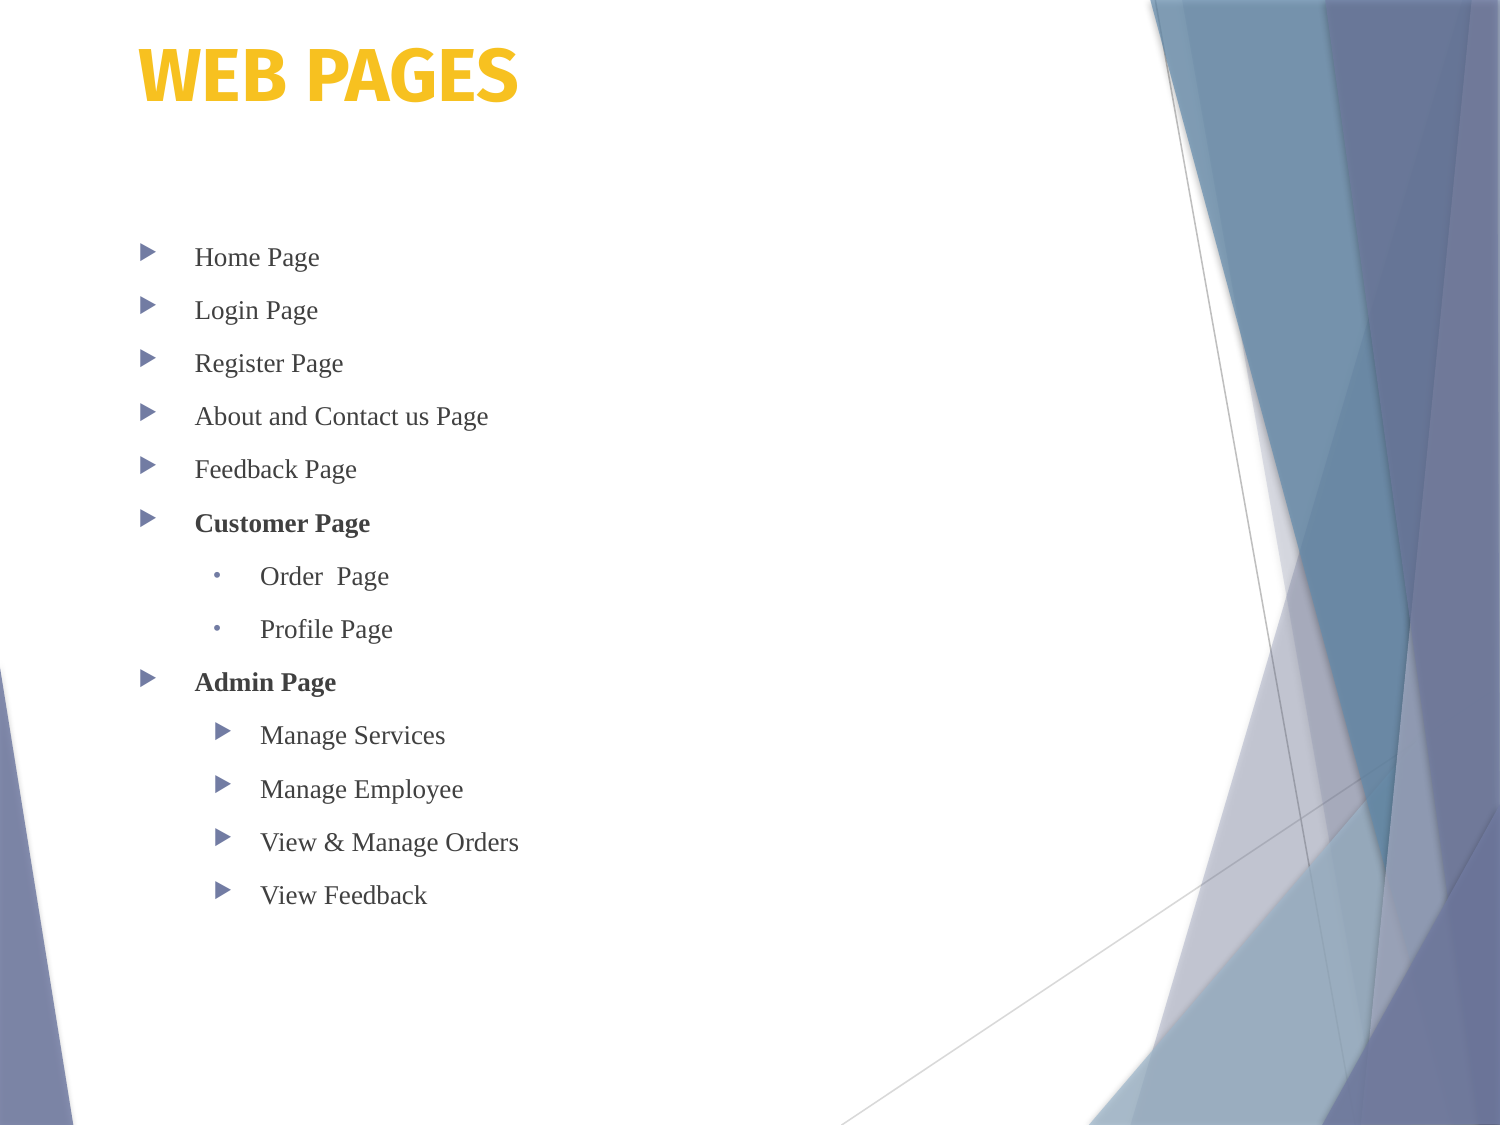

# WEB PAGES
Home Page
Login Page
Register Page
About and Contact us Page
Feedback Page
Customer Page
Order  Page
Profile Page
Admin Page
Manage Services
Manage Employee
View & Manage Orders
View Feedback